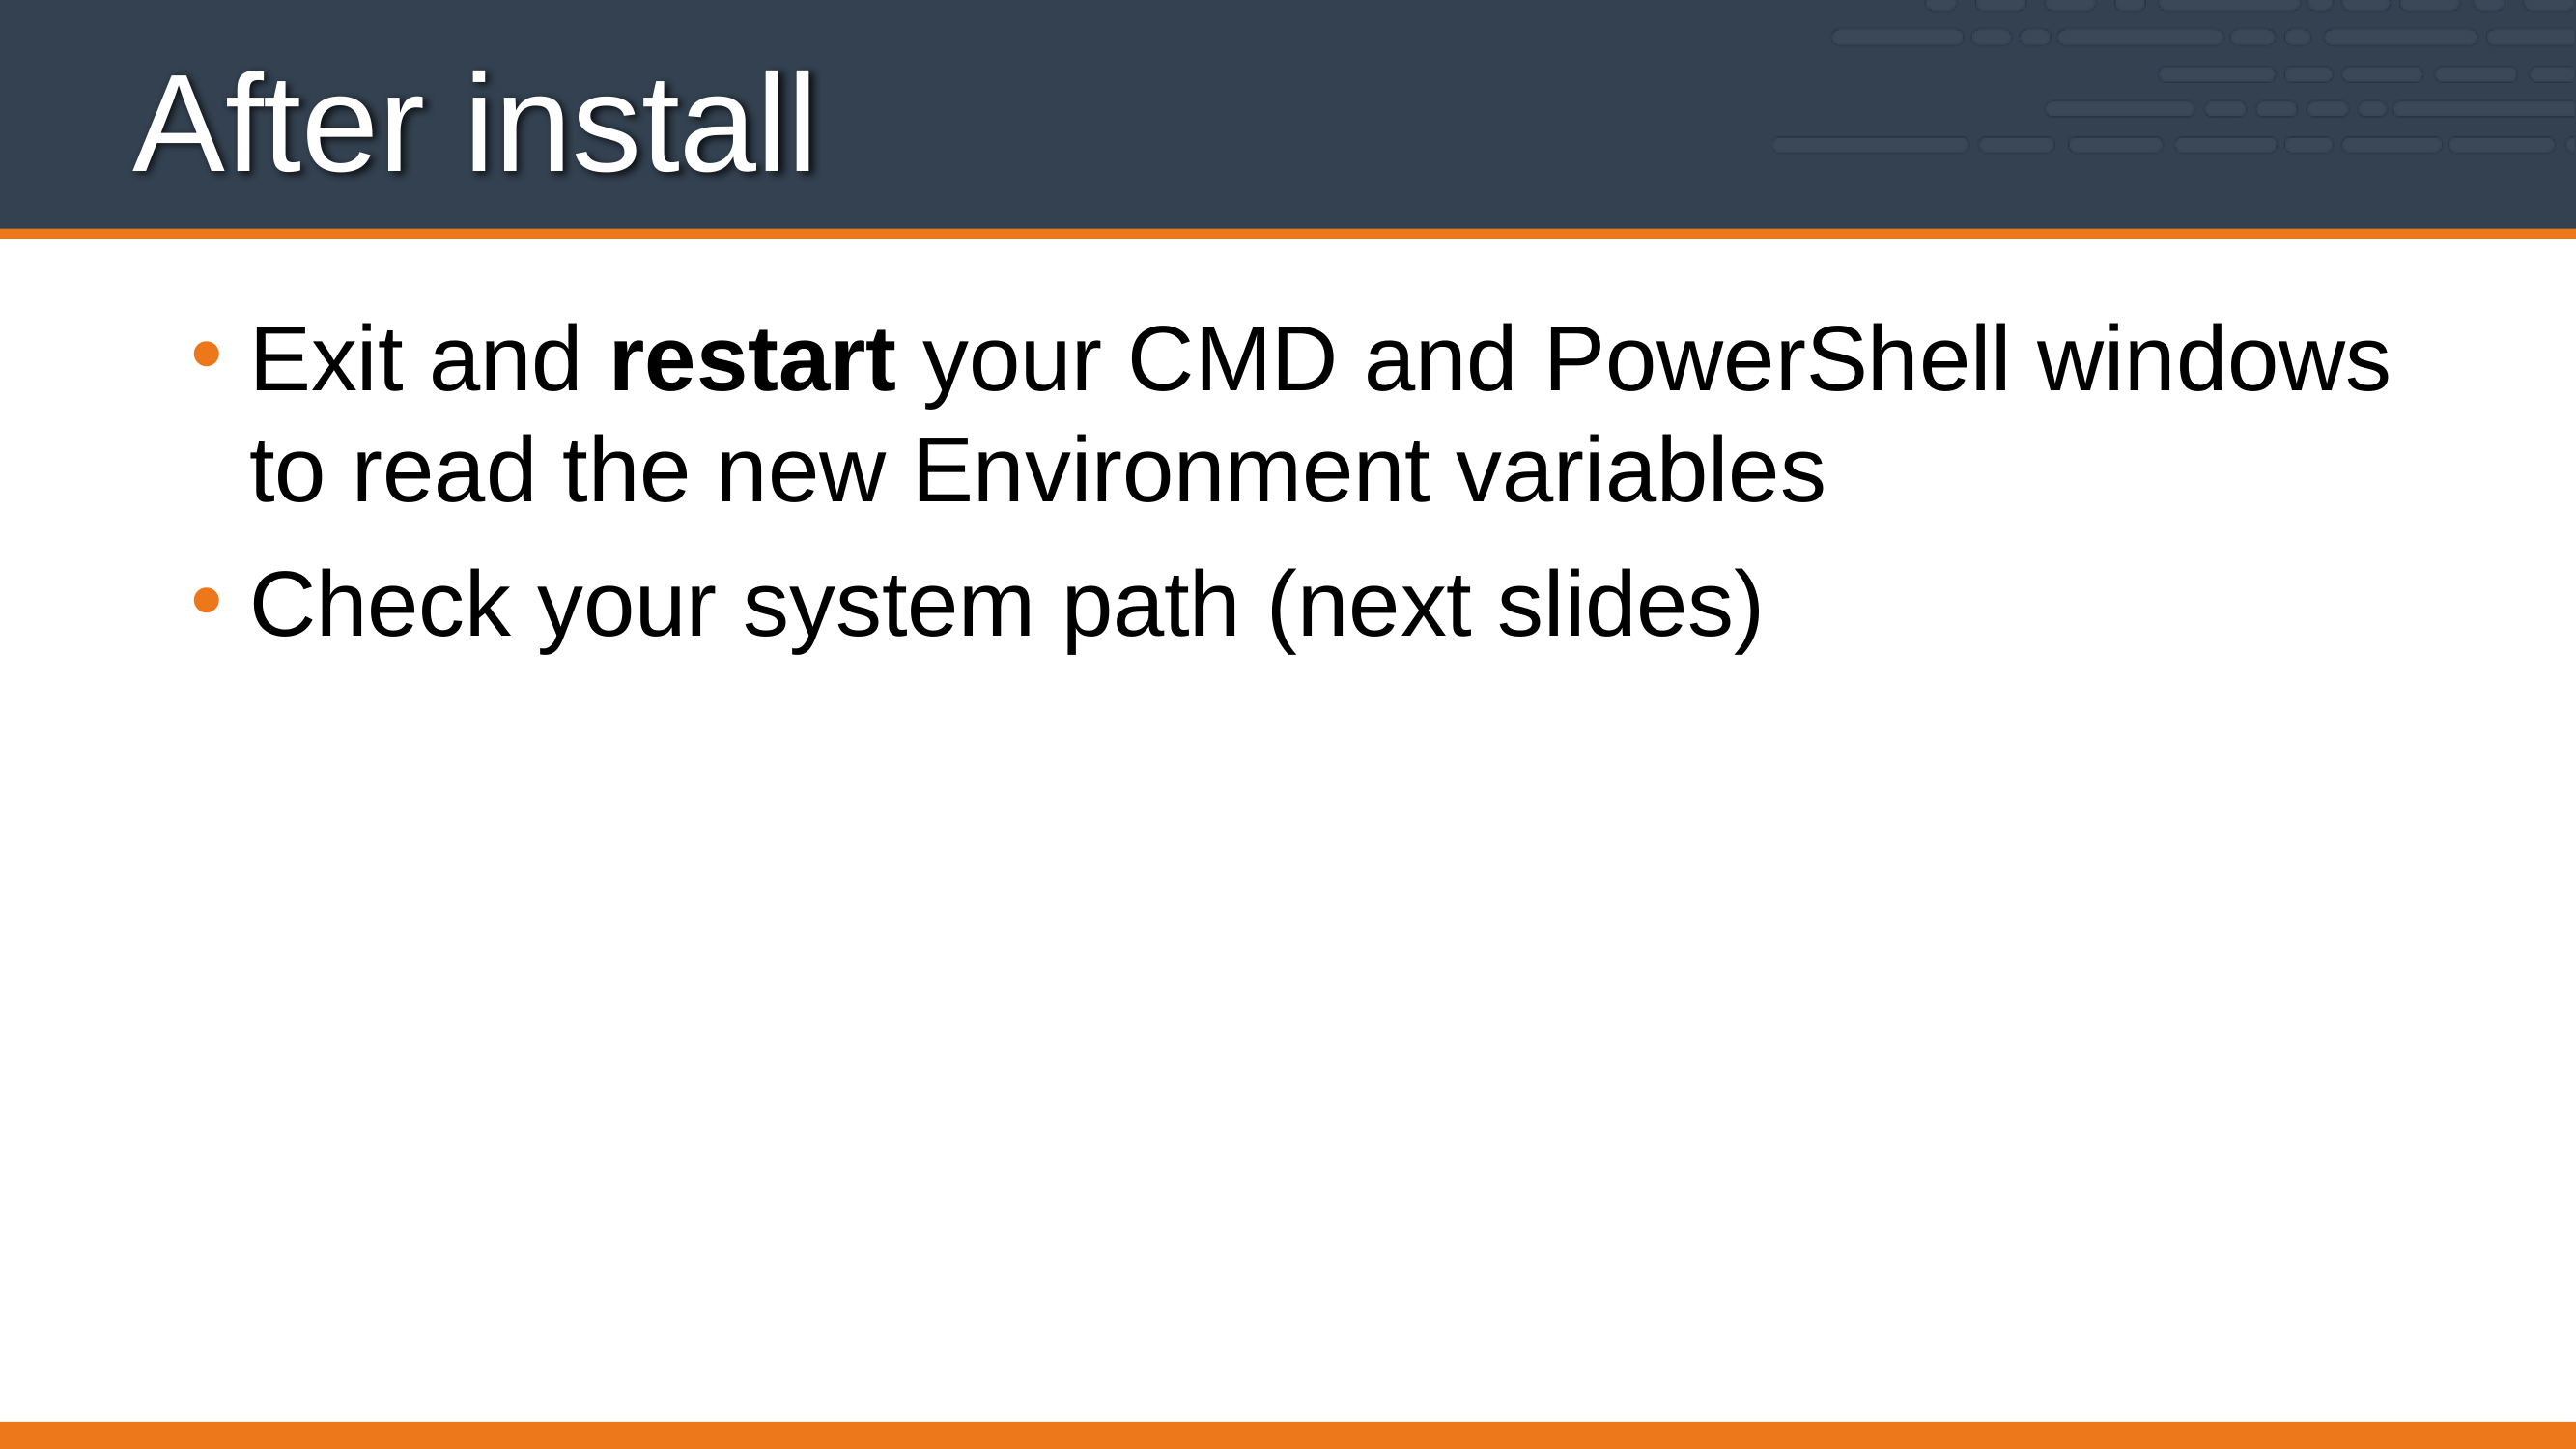

# After install
Exit and restart your CMD and PowerShell windows to read the new Environment variables
Check your system path (next slides)